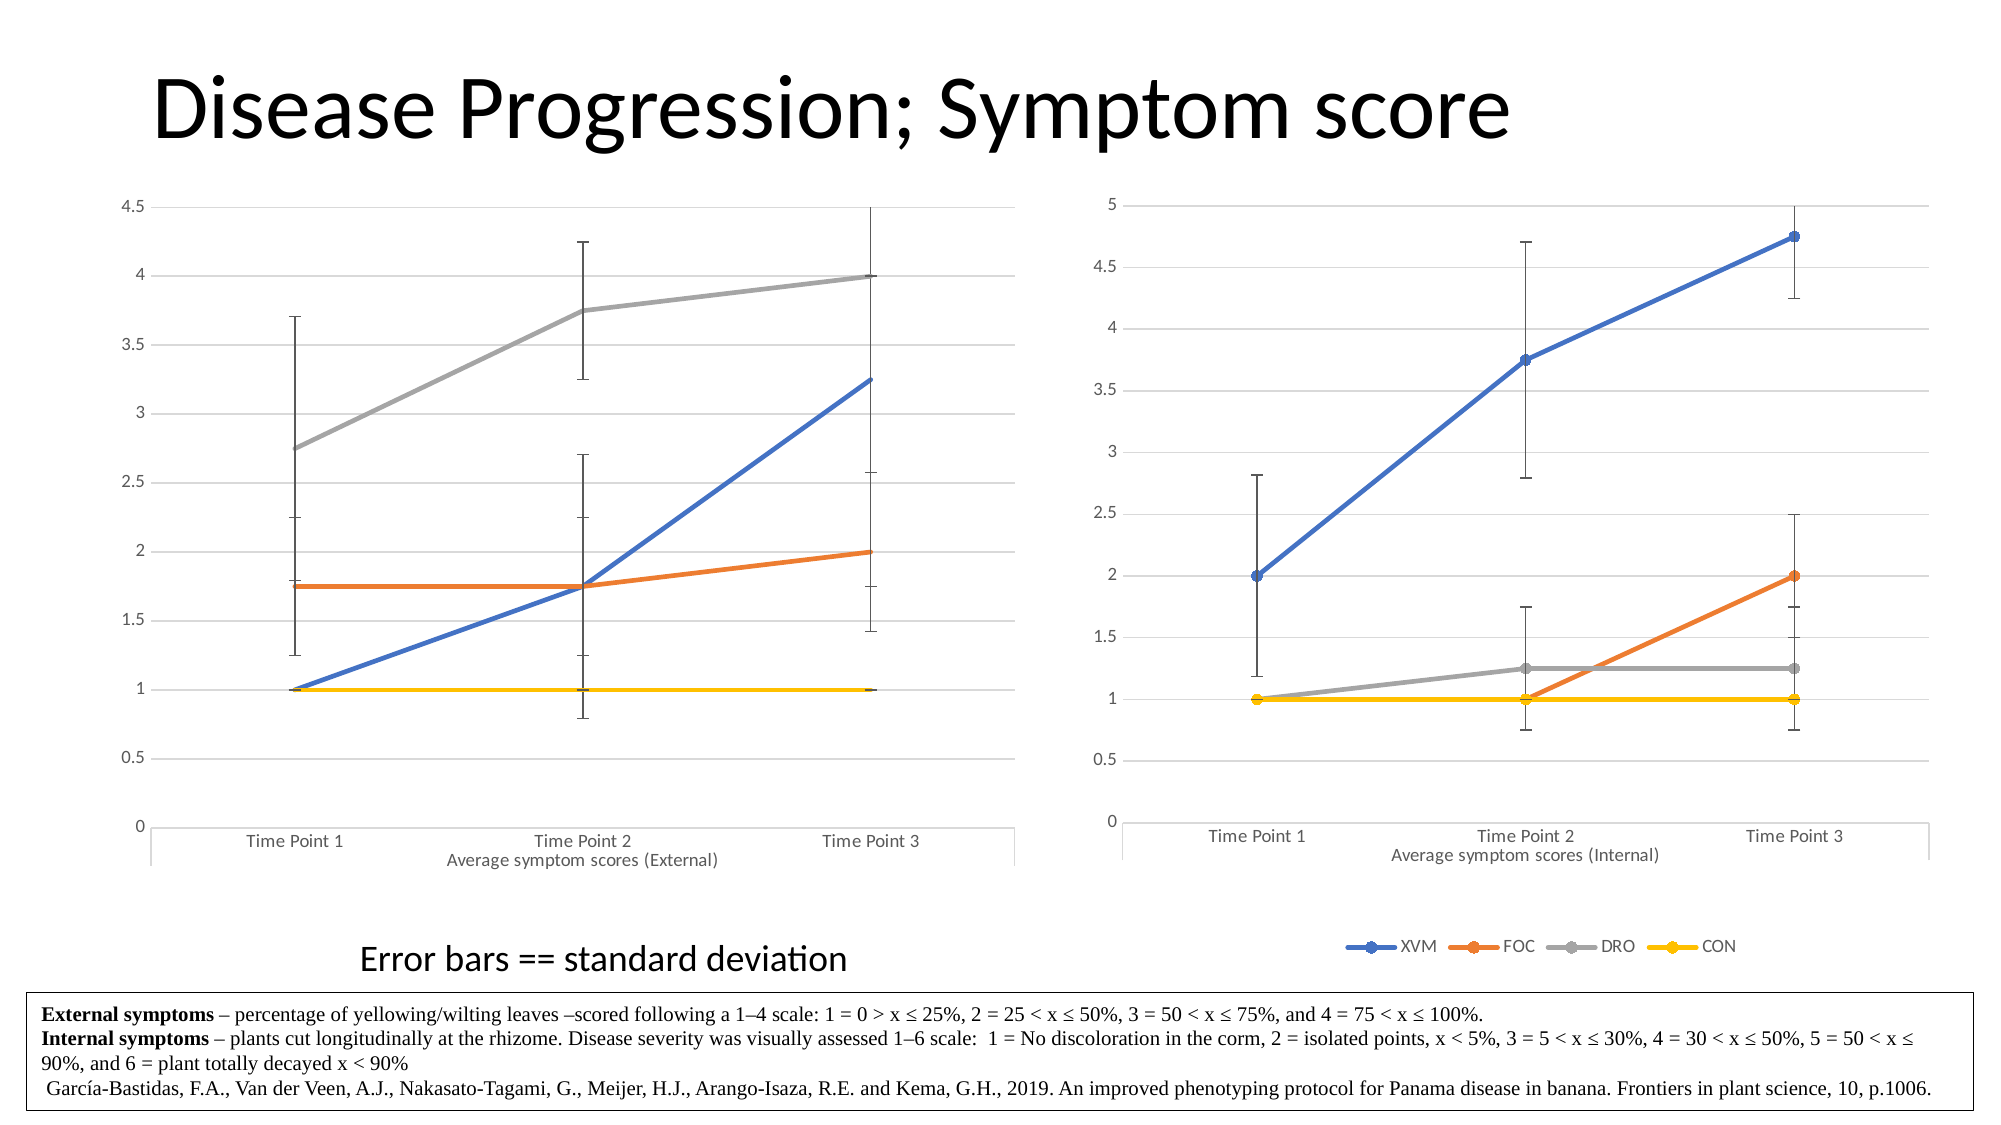

# Disease Progression; Symptom score

### Chart

| Category | XVM | FOC | DRO | CON |
|---|---|---|---|---|
| Time Point 1 | 1.0 | 1.75 | 2.75 | 1.0 |
| Time Point 2 | 1.75 | 1.75 | 3.75 | 1.0 |
| Time Point 3 | 3.25 | 2.0 | 4.0 | 1.0 |

### Chart

| Category | XVM | FOC | DRO | CON |
|---|---|---|---|---|
| Time Point 1 | 2.0 | 1.0 | 1.0 | 1.0 |
| Time Point 2 | 3.75 | 1.0 | 1.25 | 1.0 |
| Time Point 3 | 4.75 | 2.0 | 1.25 | 1.0 |
Error bars == standard deviation
External symptoms – percentage of yellowing/wilting leaves –scored following a 1–4 scale: 1 = 0 > x ≤ 25%, 2 = 25 < x ≤ 50%, 3 = 50 < x ≤ 75%, and 4 = 75 < x ≤ 100%.
Internal symptoms – plants cut longitudinally at the rhizome. Disease severity was visually assessed 1–6 scale:  1 = No discoloration in the corm, 2 = isolated points, x < 5%, 3 = 5 < x ≤ 30%, 4 = 30 < x ≤ 50%, 5 = 50 < x ≤ 90%, and 6 = plant totally decayed x < 90%
 García-Bastidas, F.A., Van der Veen, A.J., Nakasato-Tagami, G., Meijer, H.J., Arango-Isaza, R.E. and Kema, G.H., 2019. An improved phenotyping protocol for Panama disease in banana. Frontiers in plant science, 10, p.1006.